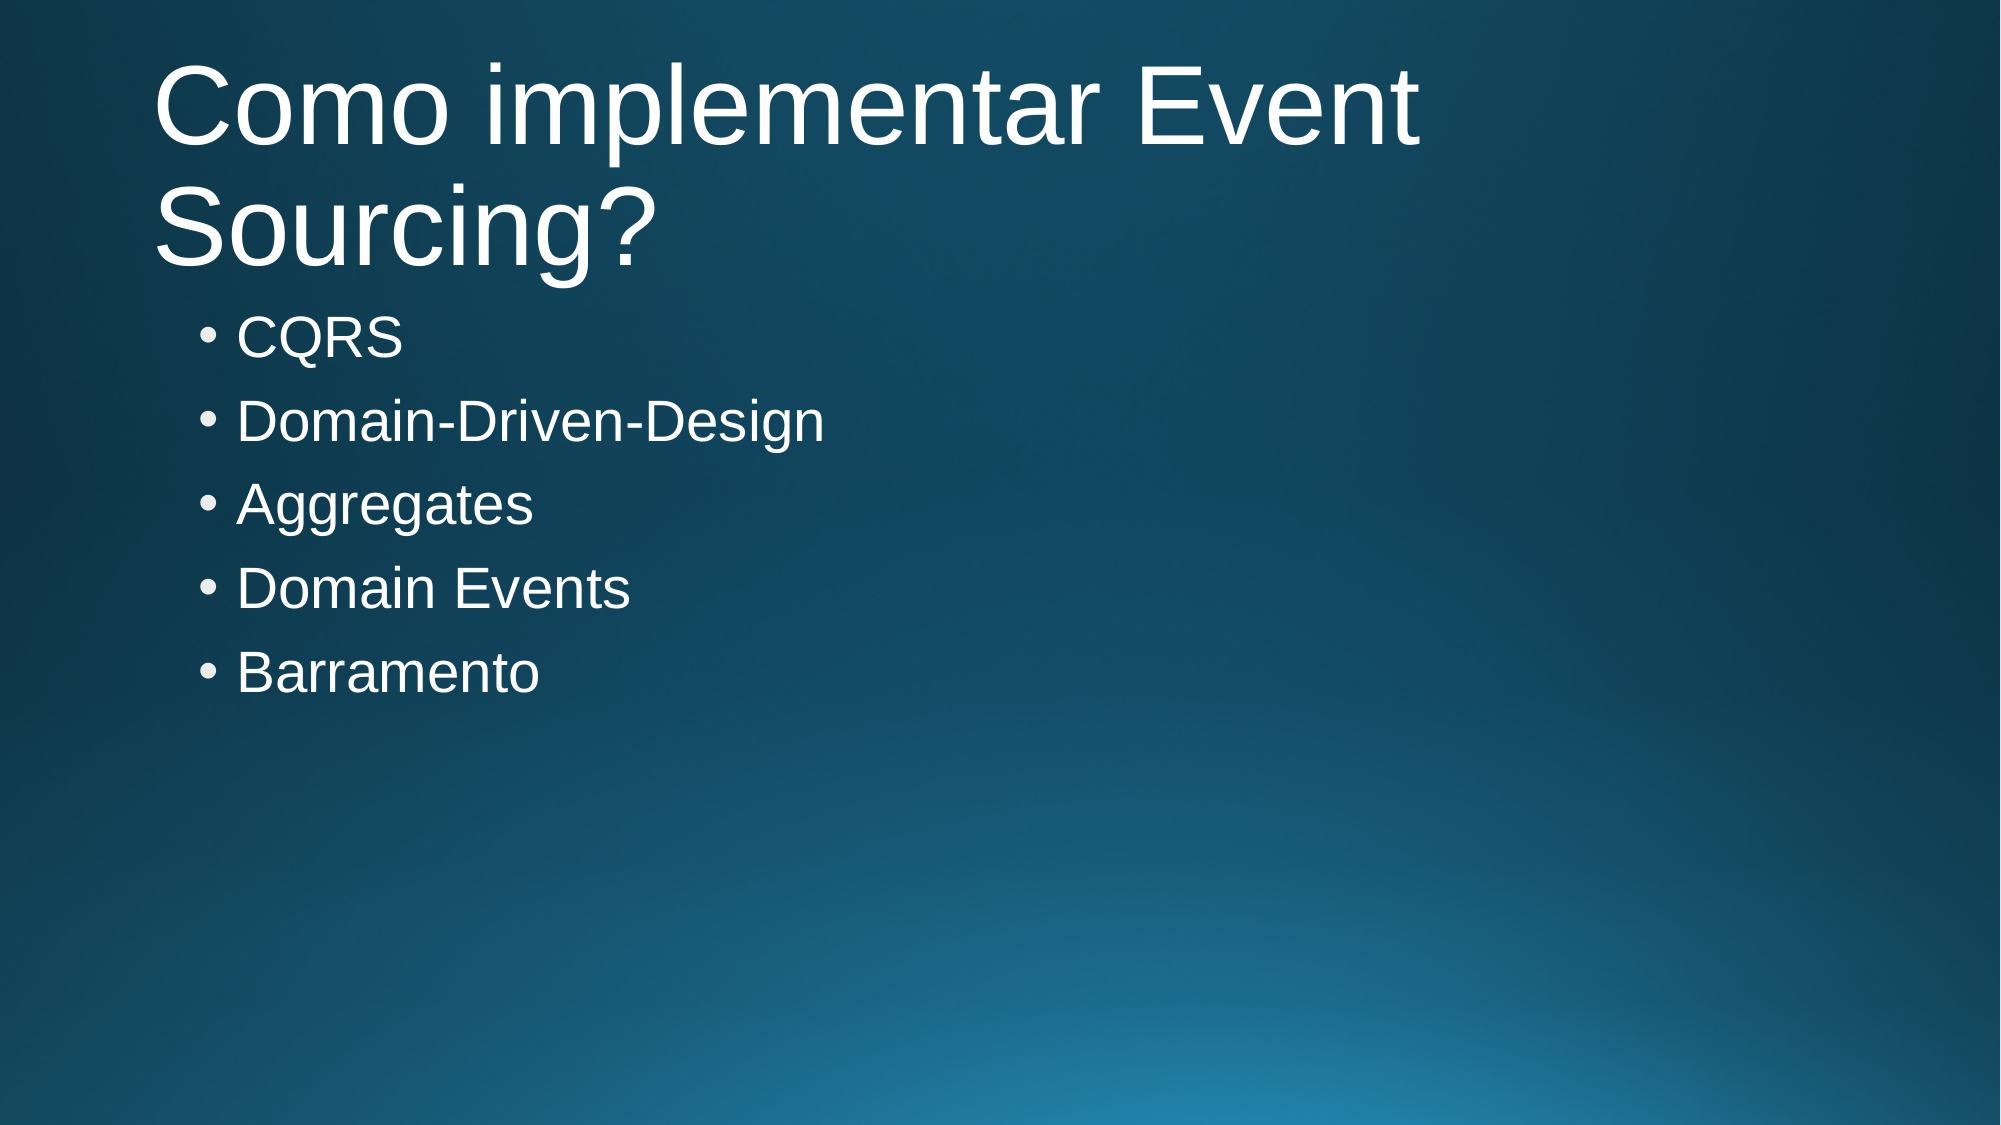

# Como implementar Event Sourcing?
CQRS
Domain-Driven-Design
Aggregates
Domain Events
Barramento